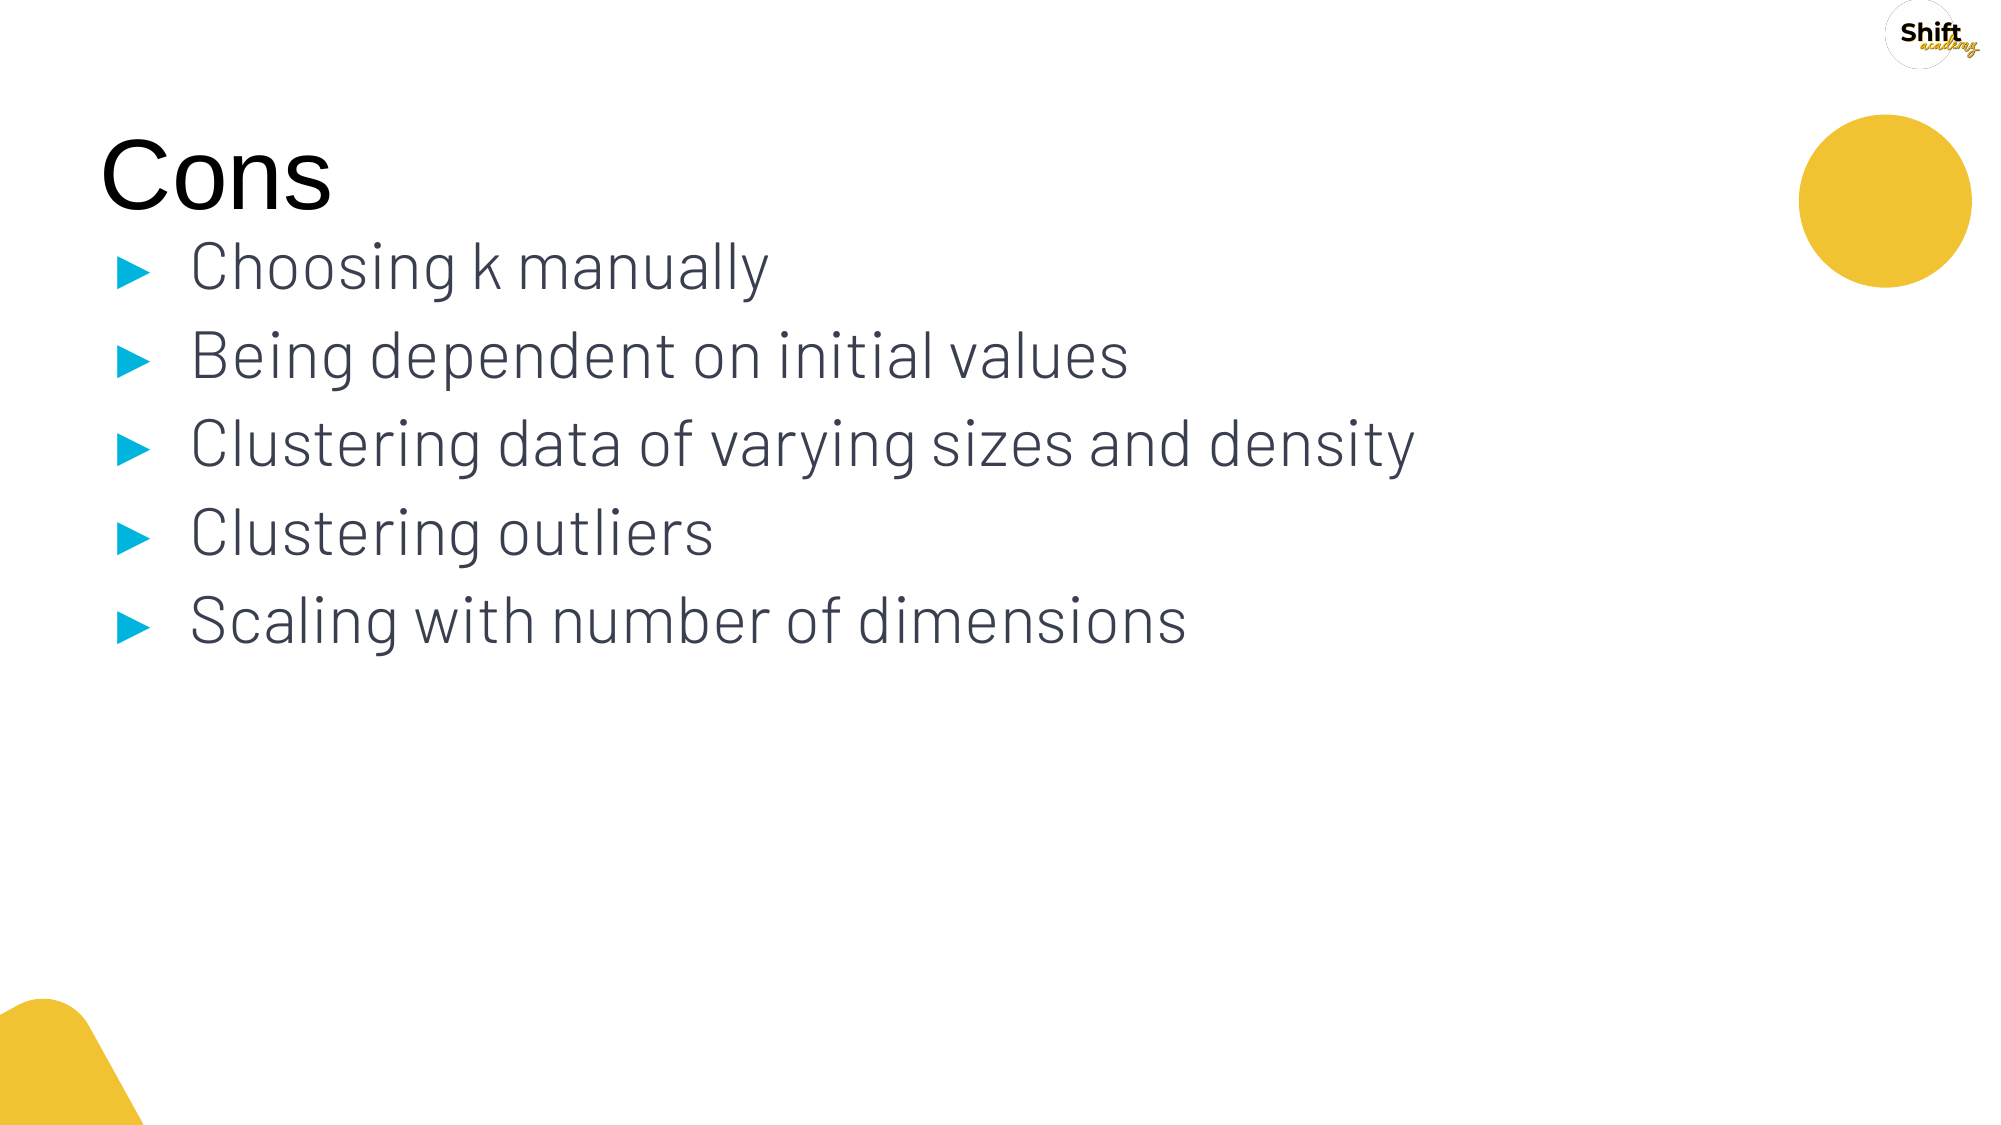

# Cons
Choosing k manually
Being dependent on initial values
Clustering data of varying sizes and density
Clustering outliers
Scaling with number of dimensions

28